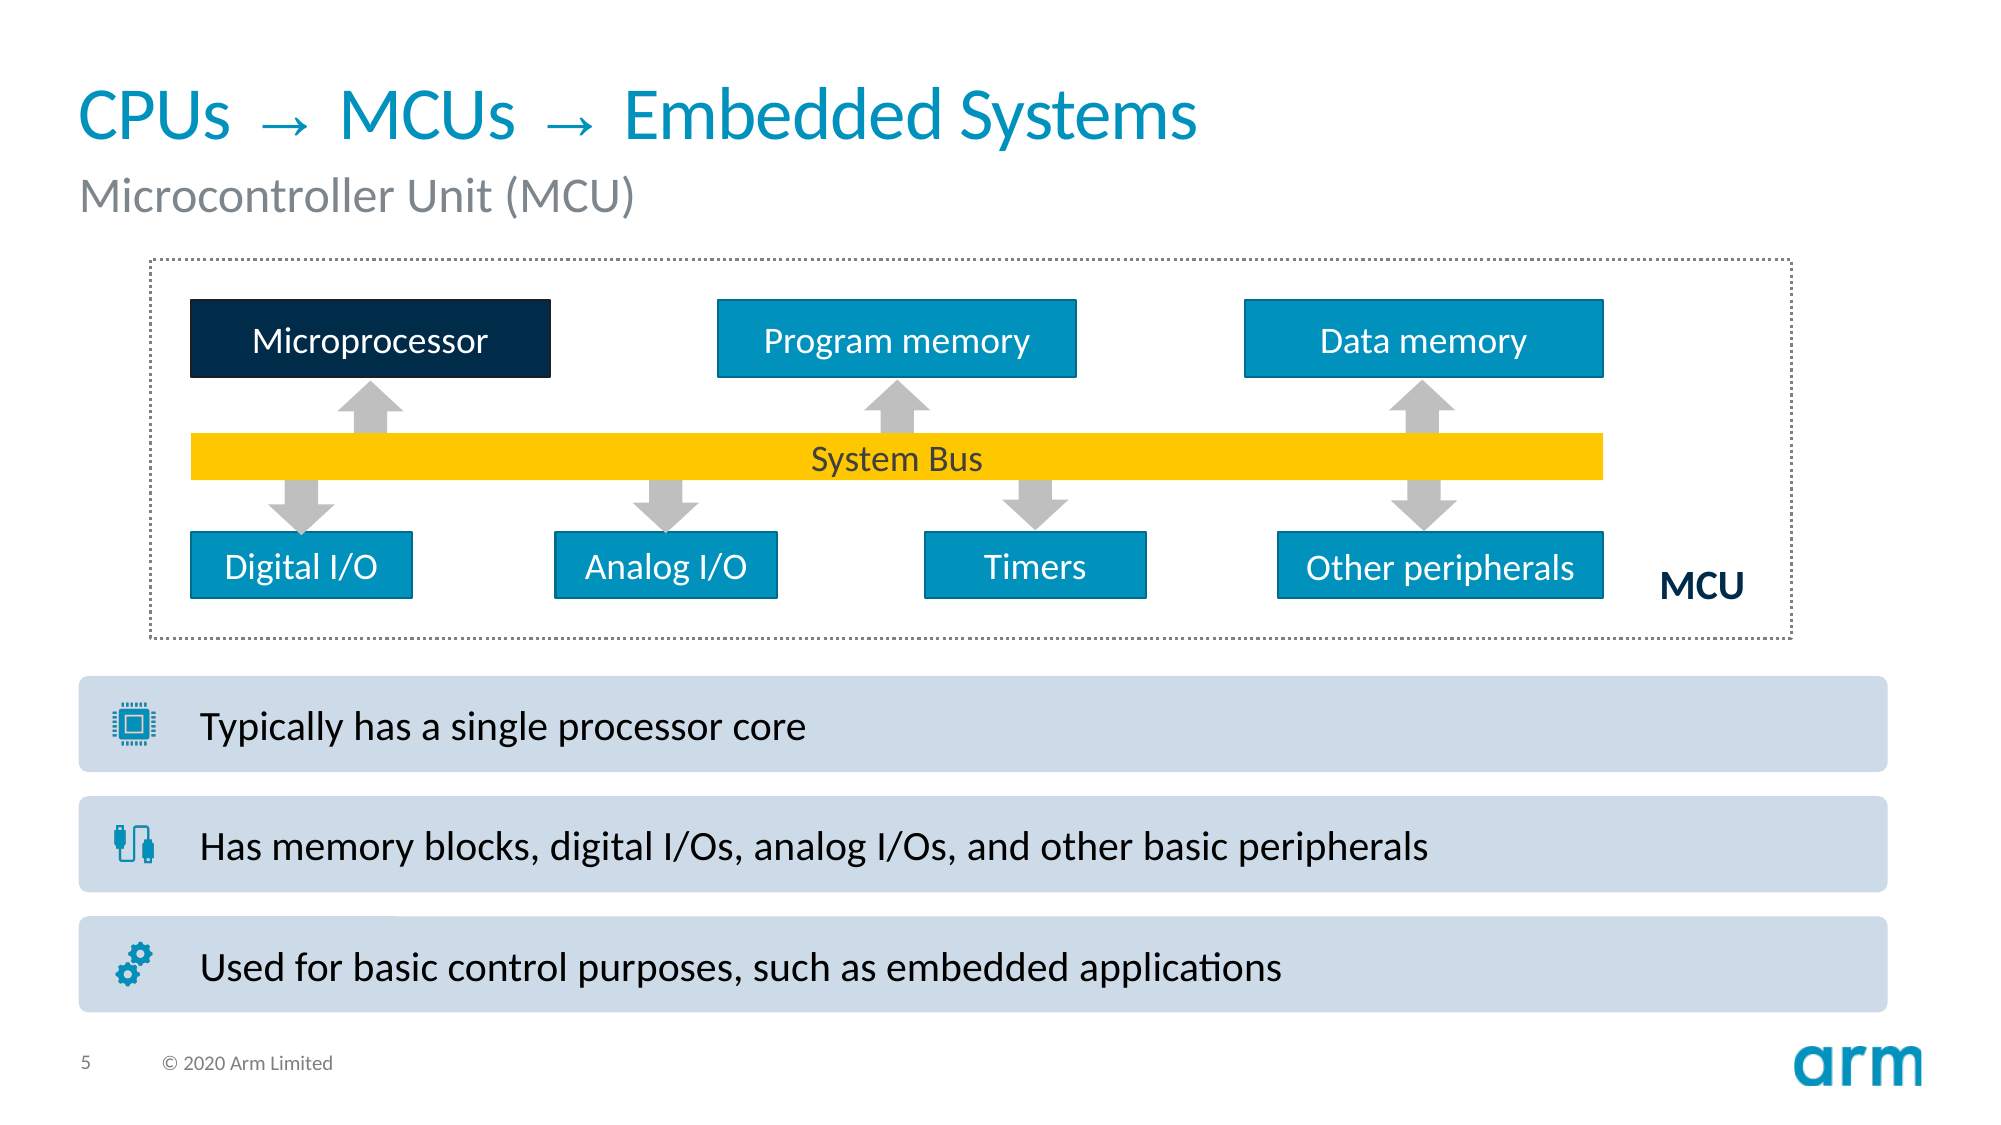

# CPUs → MCUs → Embedded Systems
Microcontroller Unit (MCU)

Microprocessor
Program memory
Data memory

System Bus

Analog I/O
Timers
Digital I/O
Other peripherals
MCU
Typically has a single processor core
Has memory blocks, digital I/Os, analog I/Os, and other basic peripherals
Used for basic control purposes, such as embedded applications